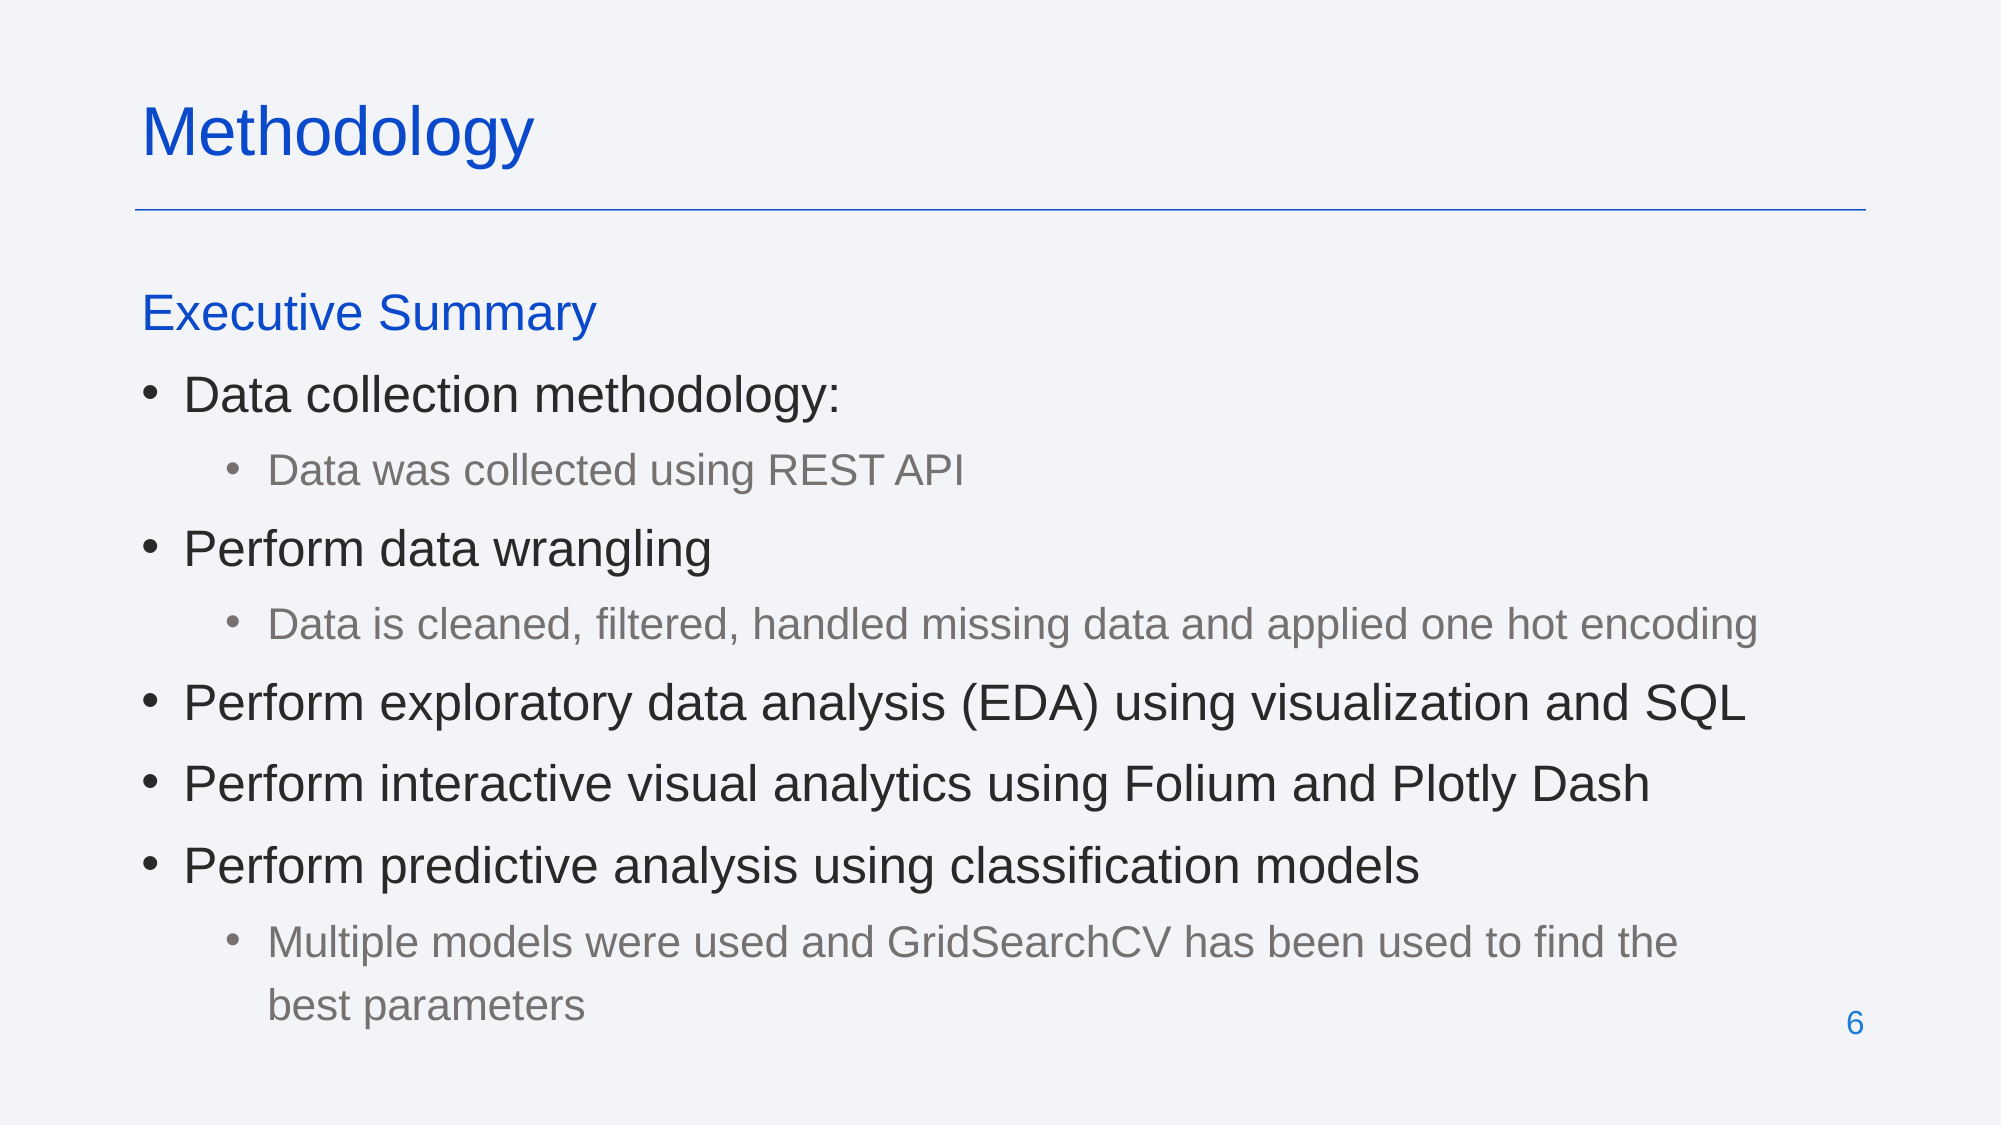

Methodology
Executive Summary
Data collection methodology:
Data was collected using REST API
Perform data wrangling
Data is cleaned, filtered, handled missing data and applied one hot encoding
Perform exploratory data analysis (EDA) using visualization and SQL
Perform interactive visual analytics using Folium and Plotly Dash
Perform predictive analysis using classification models
Multiple models were used and GridSearchCV has been used to find the best parameters

6